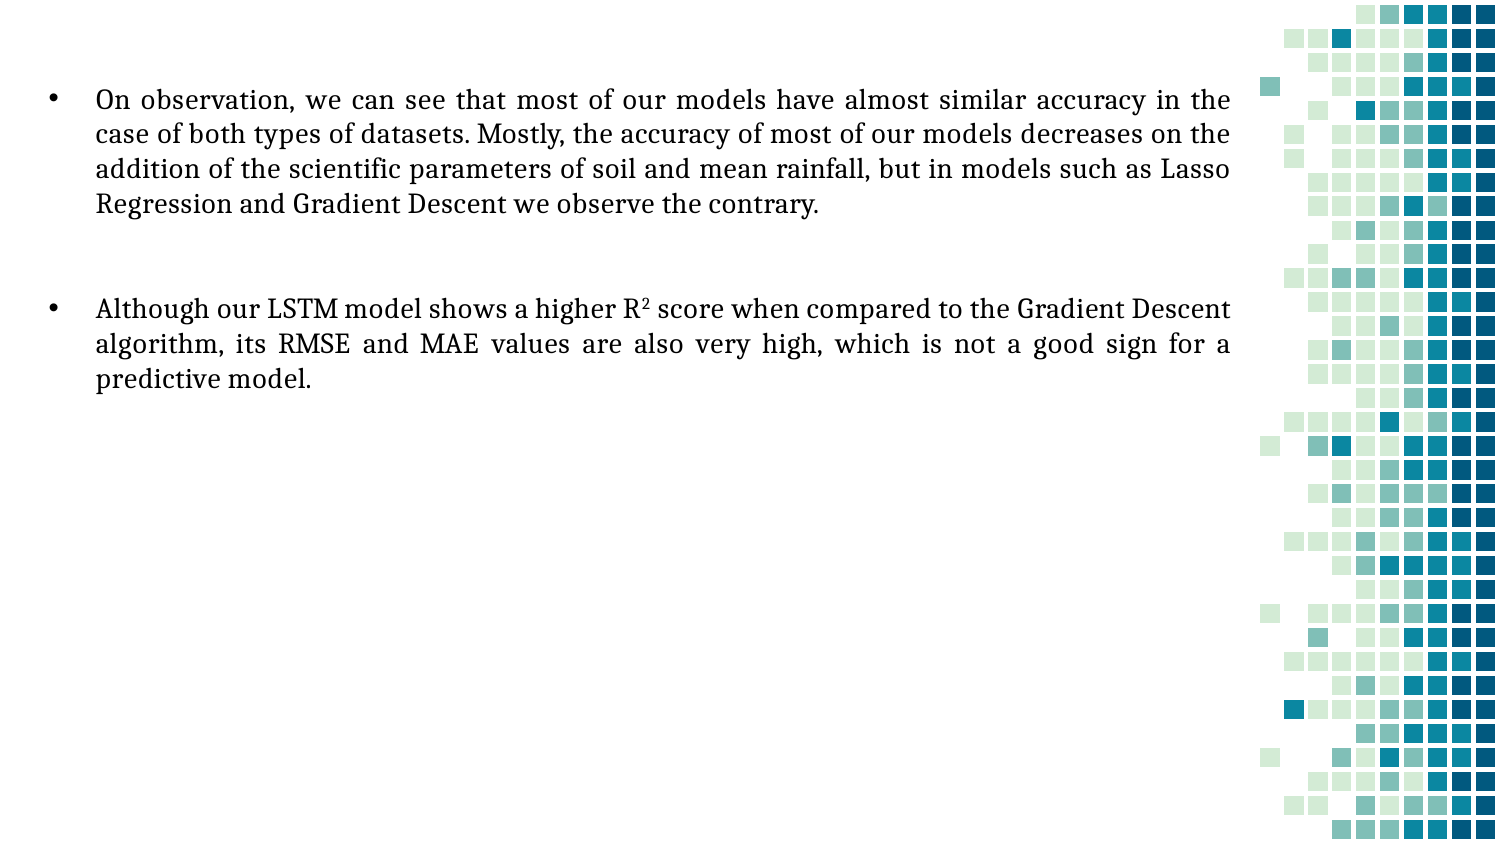

On observation, we can see that most of our models have almost similar accuracy in the case of both types of datasets. Mostly, the accuracy of most of our models decreases on the addition of the scientific parameters of soil and mean rainfall, but in models such as Lasso Regression and Gradient Descent we observe the contrary.

Although our LSTM model shows a higher R2 score when compared to the Gradient Descent algorithm, its RMSE and MAE values are also very high, which is not a good sign for a predictive model.